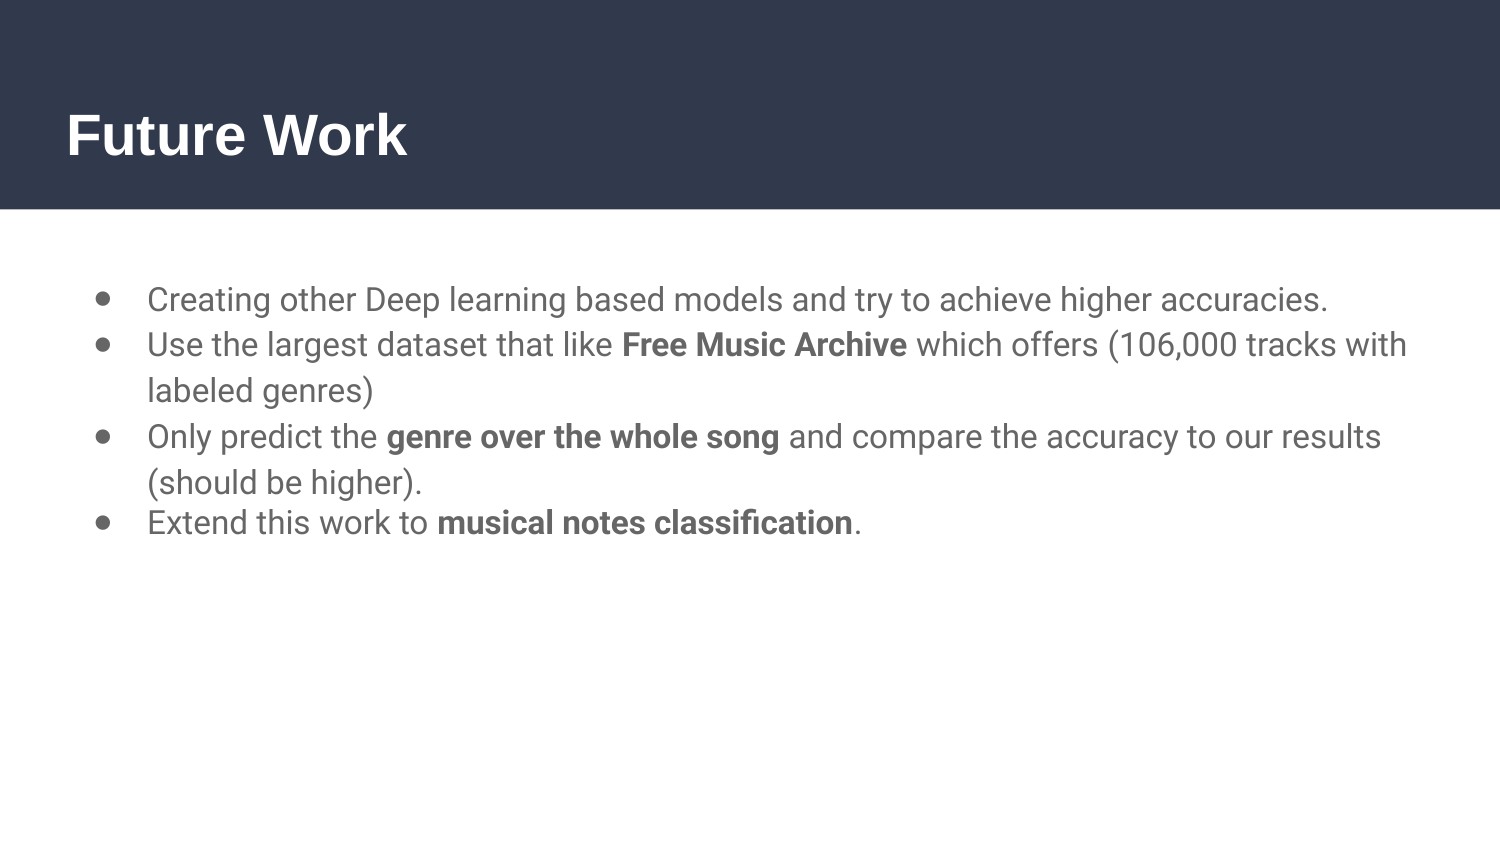

# Future Work
Creating other Deep learning based models and try to achieve higher accuracies.
Use the largest dataset that like Free Music Archive which offers (106,000 tracks with labeled genres)
Only predict the genre over the whole song and compare the accuracy to our results (should be higher).
Extend this work to musical notes classification.